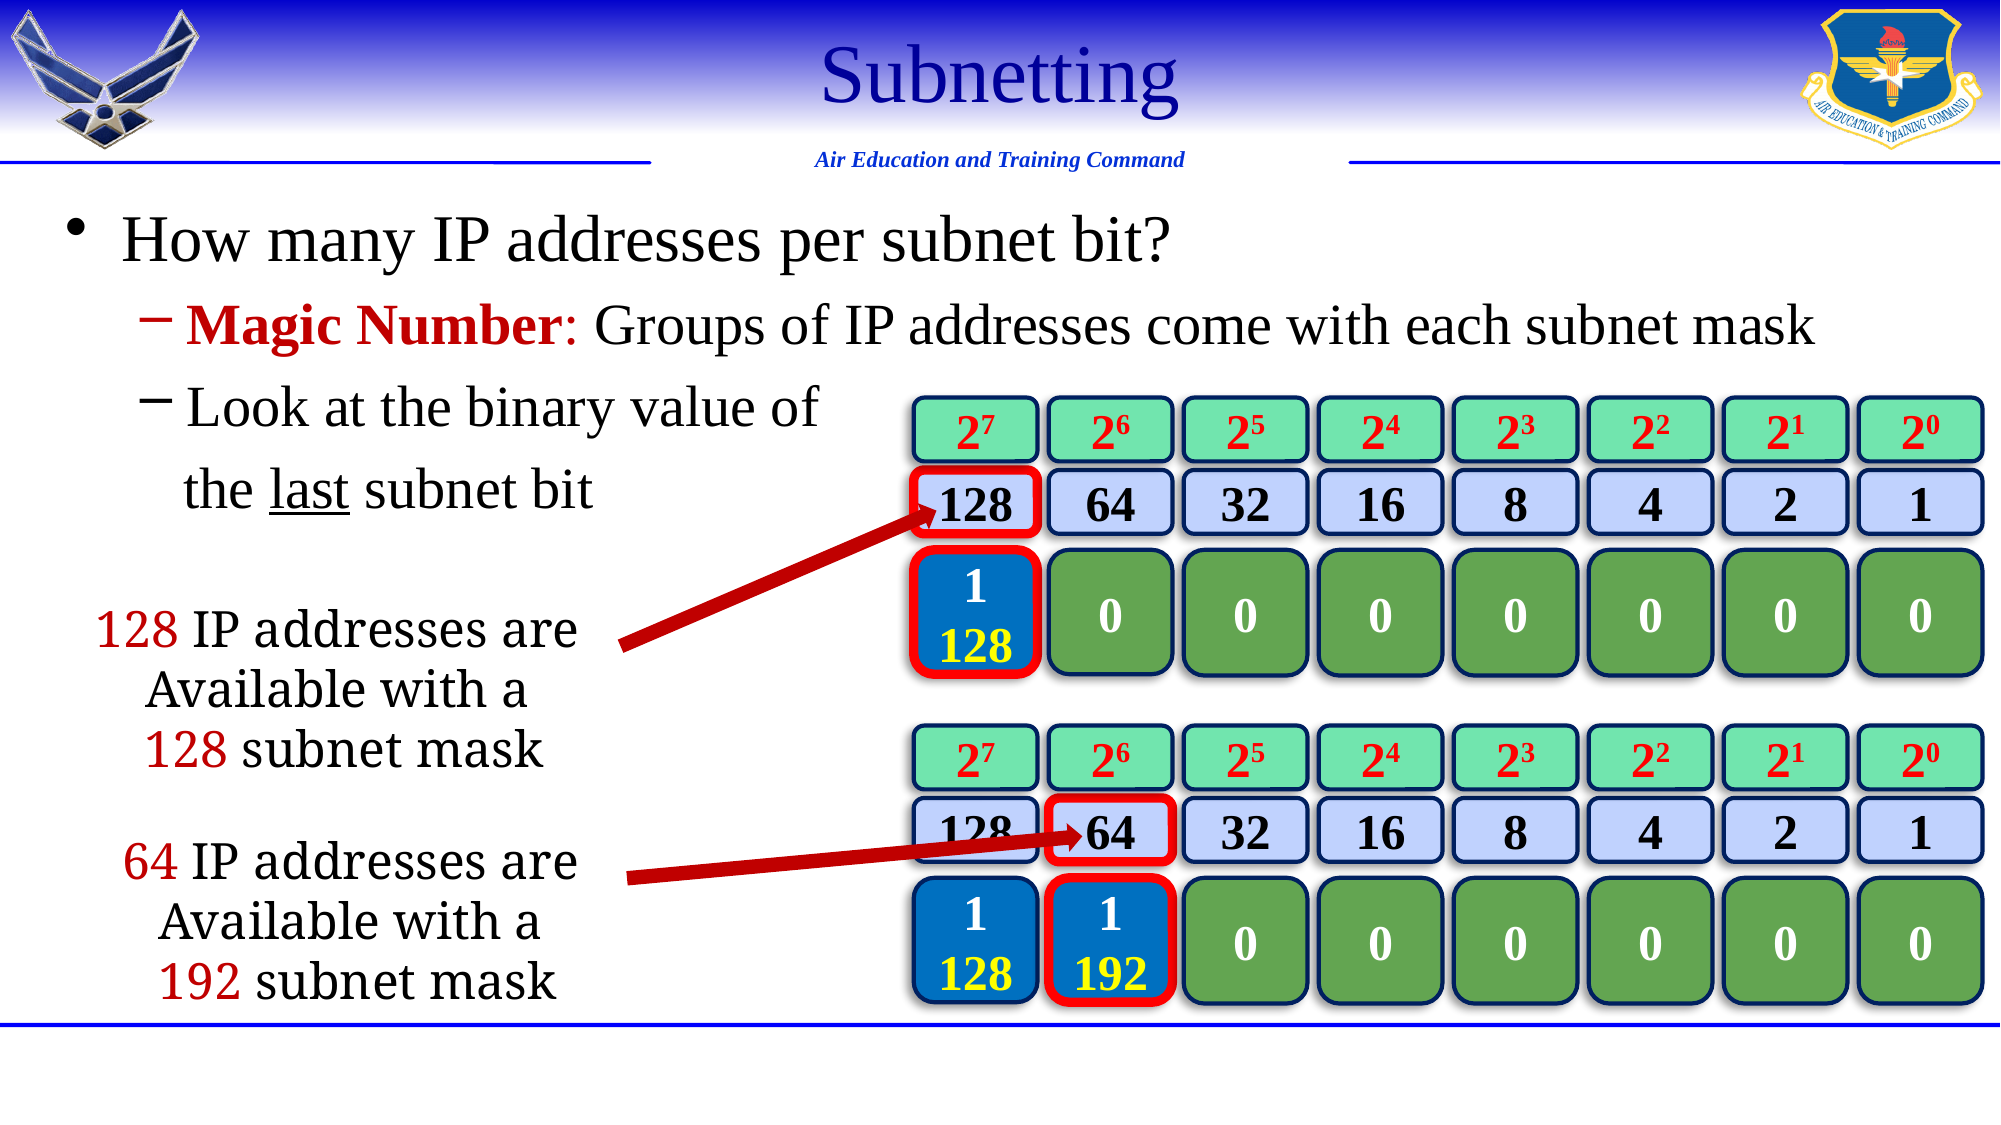

# Subnetting
How many IP addresses per subnet bit?
Magic Number: Groups of IP addresses come with each subnet mask
Look at the binary value of
   the last subnet bit

27
26
25
24
23
22
21
20
128
64
32
16
8
4
2
1
1
128
0
0
0
0
0
0
0

128 IP addresses are
Available with a
128 subnet mask
27
26
25
24
23
22
21
20
128
64
32
16
8
4
2
1
64 IP addresses are
Available with a
192 subnet mask

1
128
1
192
0
0
0
0
0
0